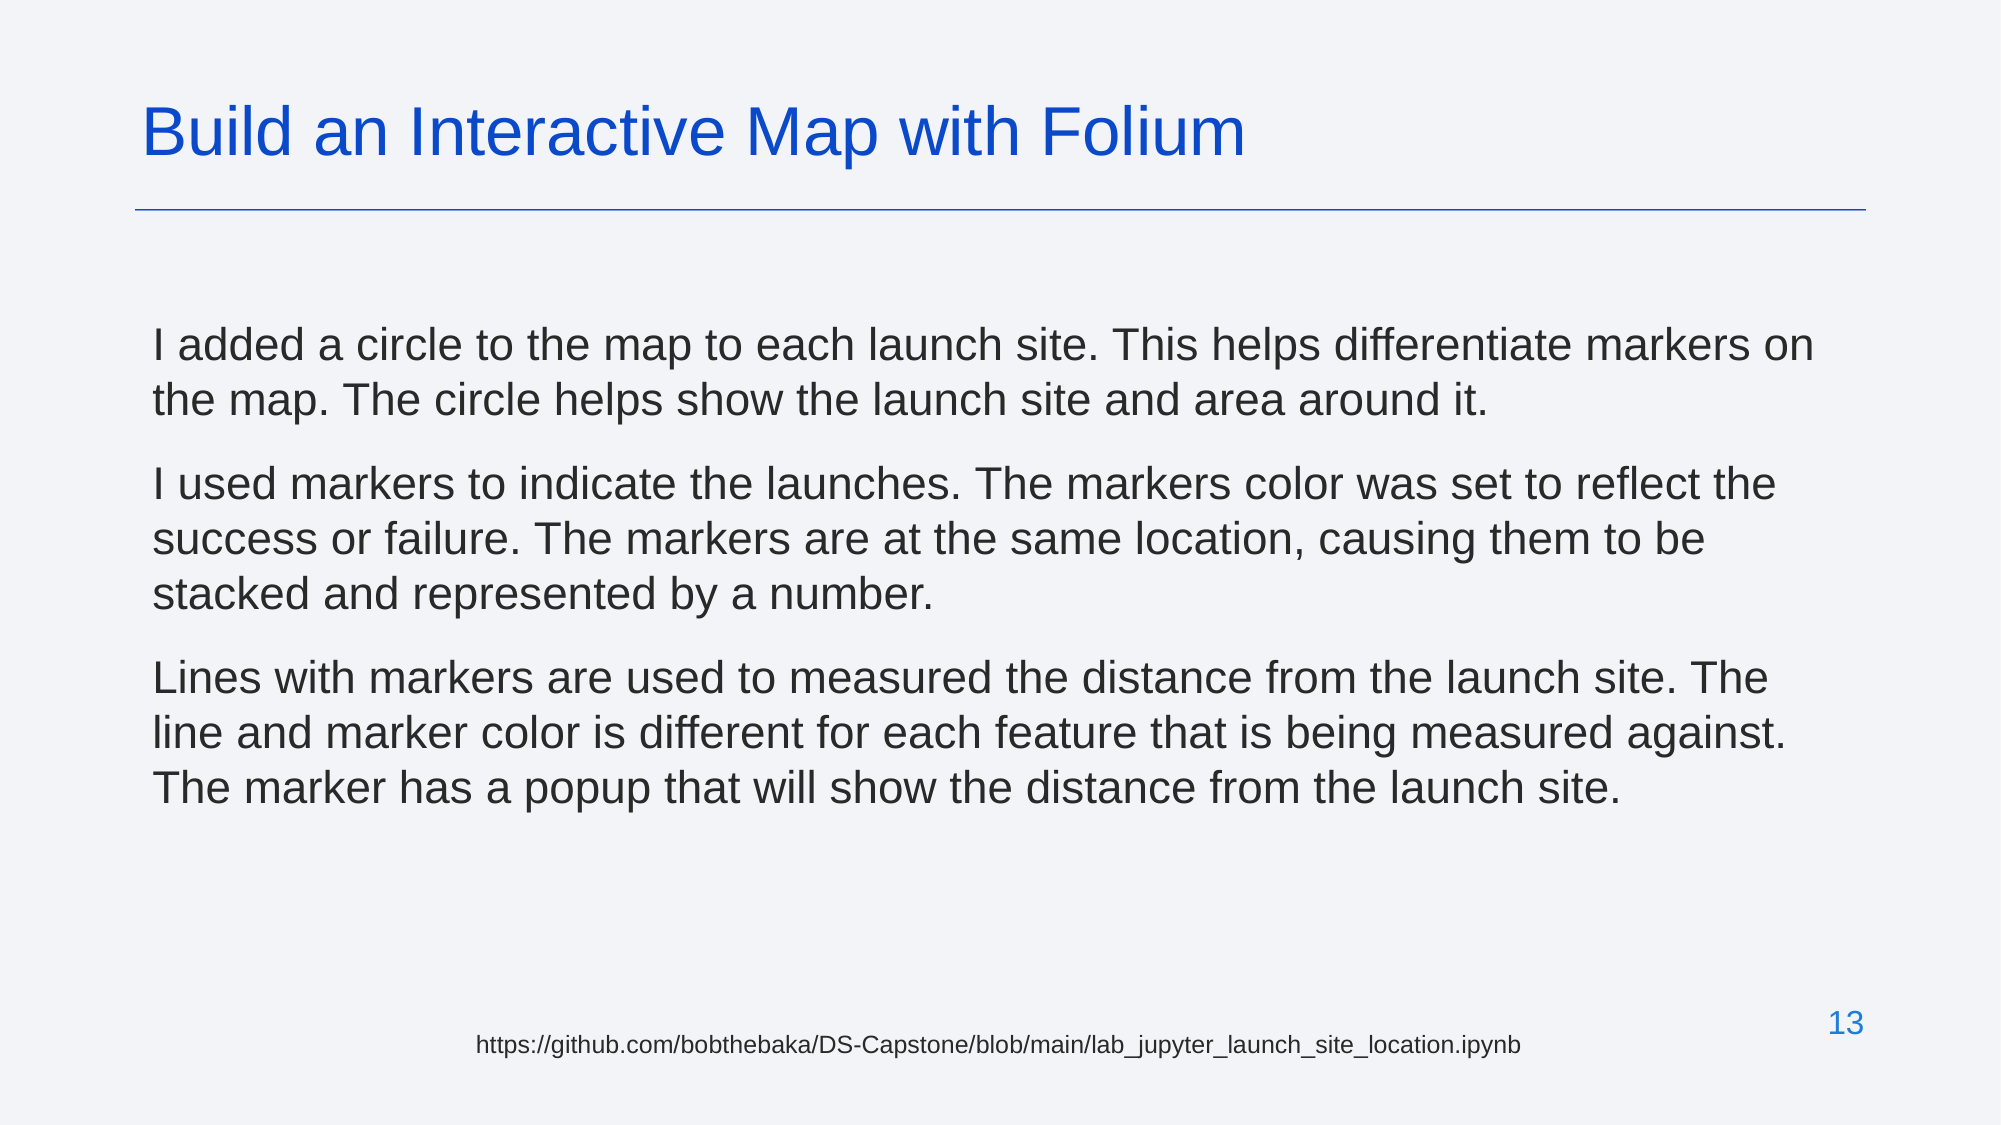

Build an Interactive Map with Folium
I added a circle to the map to each launch site. This helps differentiate markers on the map. The circle helps show the launch site and area around it.
I used markers to indicate the launches. The markers color was set to reflect the success or failure. The markers are at the same location, causing them to be stacked and represented by a number.
Lines with markers are used to measured the distance from the launch site. The line and marker color is different for each feature that is being measured against. The marker has a popup that will show the distance from the launch site.
13
https://github.com/bobthebaka/DS-Capstone/blob/main/lab_jupyter_launch_site_location.ipynb